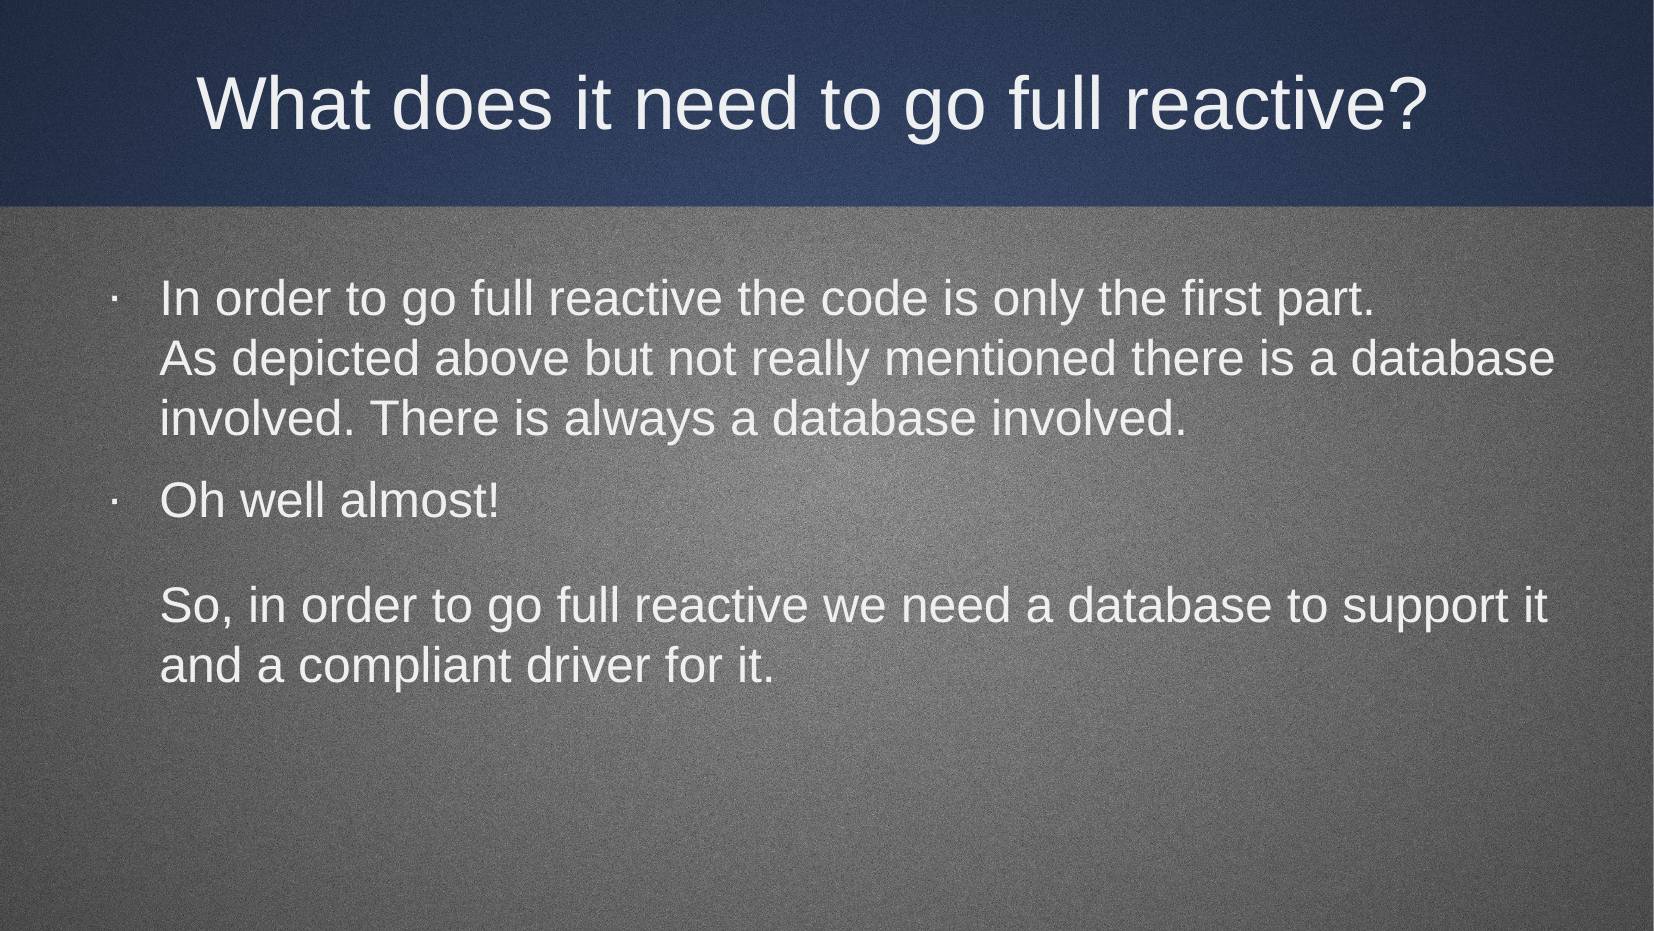

What does it need to go full reactive?
In order to go full reactive the code is only the first part.
As depicted above but not really mentioned there is a database involved. There is always a database involved.
Oh well almost!
So, in order to go full reactive we need a database to support it and a compliant driver for it.